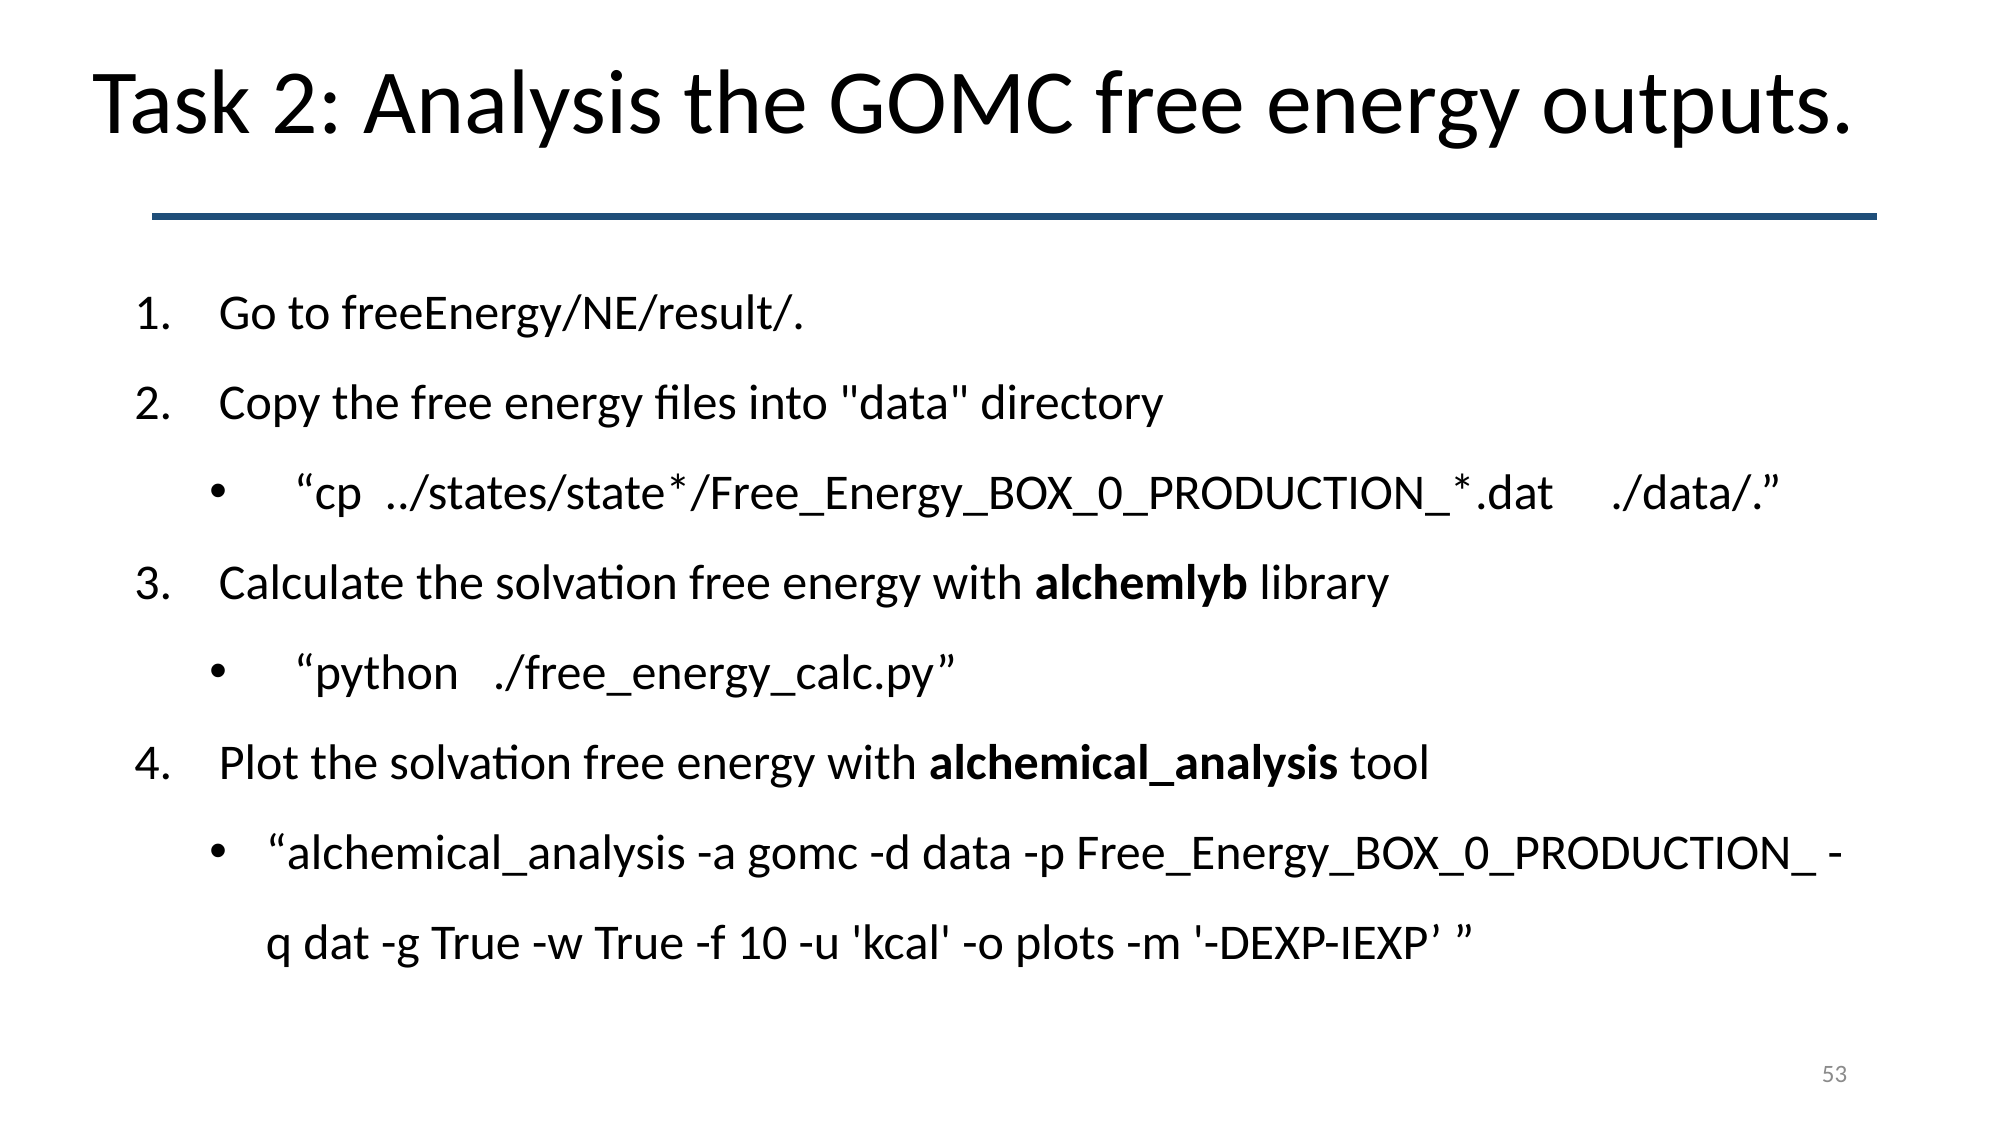

# Task 2: Analysis the GOMC free energy outputs.
Go to freeEnergy/NE/result/.
Copy the free energy files into "data" directory
“cp  ../states/state*/Free_Energy_BOX_0_PRODUCTION_*.dat     ./data/.”
Calculate the solvation free energy with alchemlyb library
“python   ./free_energy_calc.py”
Plot the solvation free energy with alchemical_analysis tool
“alchemical_analysis -a gomc -d data -p Free_Energy_BOX_0_PRODUCTION_ -q dat -g True -w True -f 10 -u 'kcal' -o plots -m '-DEXP-IEXP’ ”
53